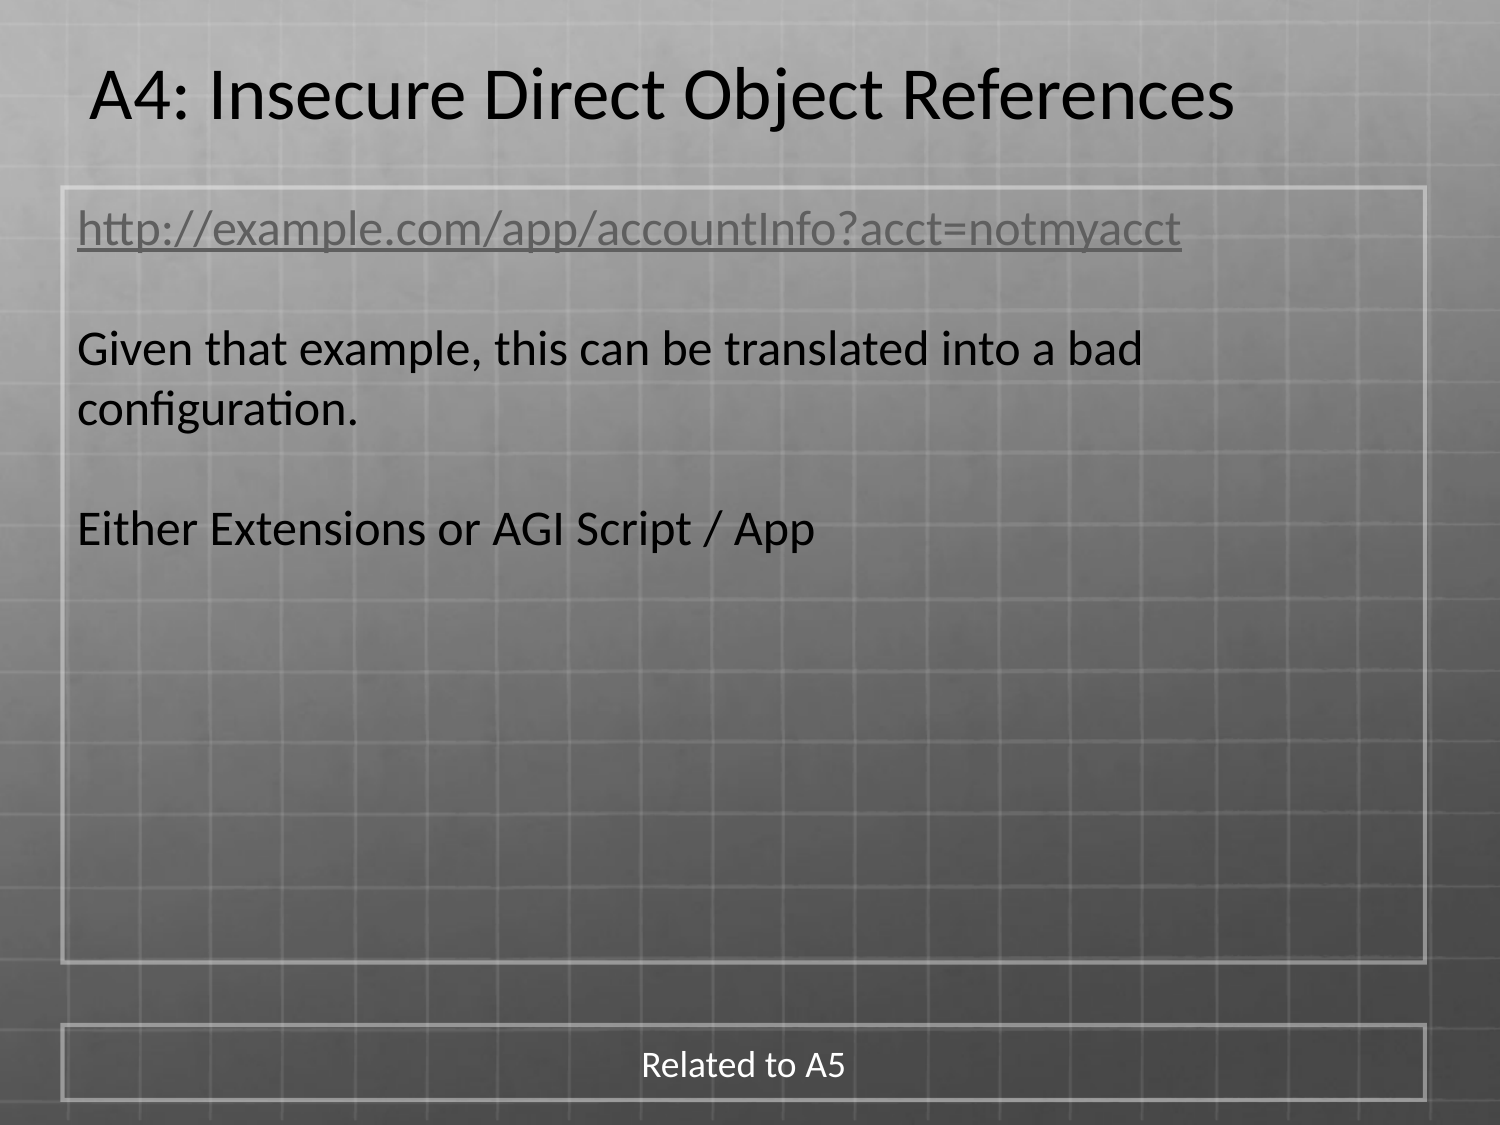

A4: Insecure Direct Object References
http://example.com/app/accountInfo?acct=notmyacct

Given that example, this can be translated into a bad configuration.

Either Extensions or AGI Script / App

Related to A5